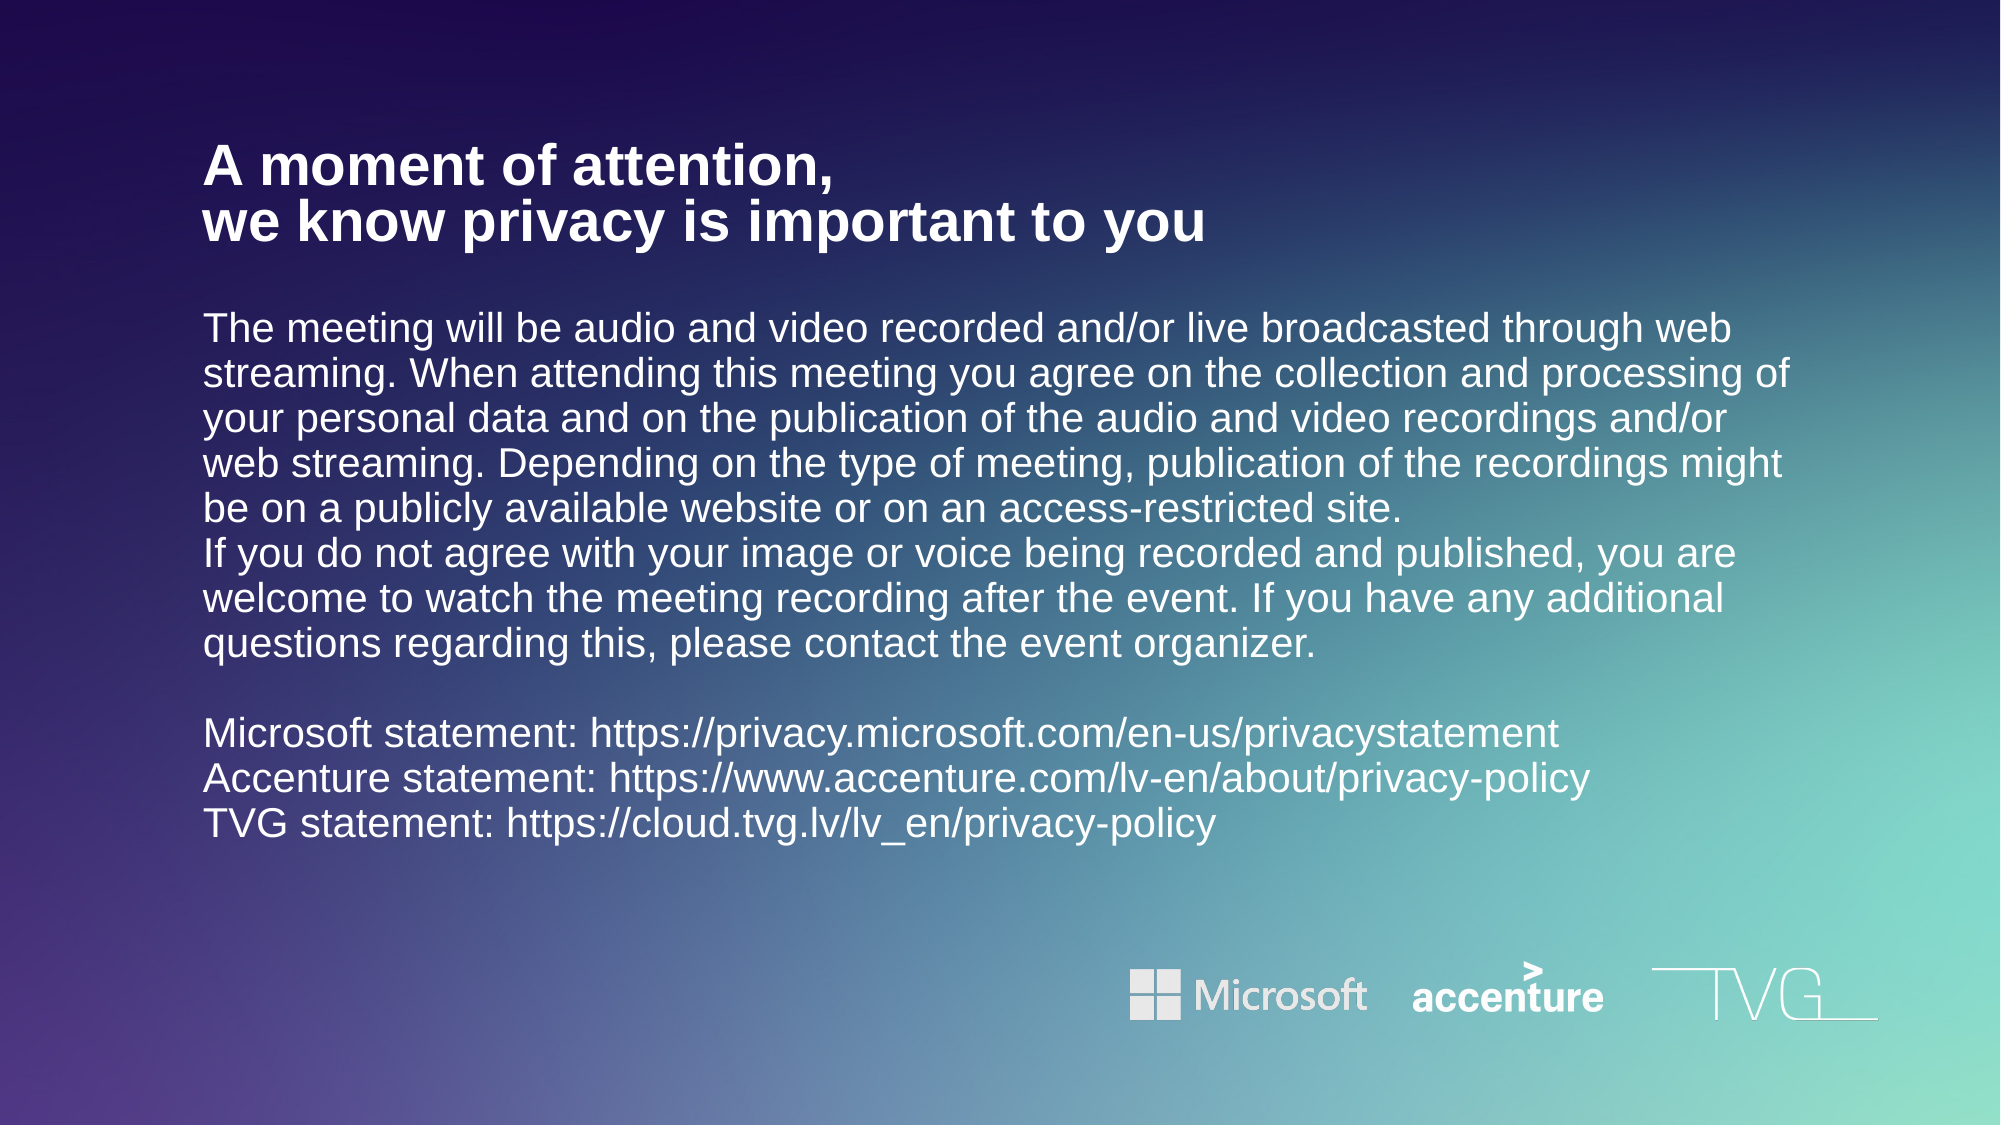

A moment of attention,
we know privacy is important to you
The meeting will be audio and video recorded and/or live broadcasted through web streaming. When attending this meeting you agree on the collection and processing of your personal data and on the publication of the audio and video recordings and/or web streaming. Depending on the type of meeting, publication of the recordings might be on a publicly available website or on an access-restricted site.
If you do not agree with your image or voice being recorded and published, you are welcome to watch the meeting recording after the event. If you have any additional questions regarding this, please contact the event organizer.
Microsoft statement: https://privacy.microsoft.com/en-us/privacystatement
Accenture statement: https://www.accenture.com/lv-en/about/privacy-policy
TVG statement: https://cloud.tvg.lv/lv_en/privacy-policy